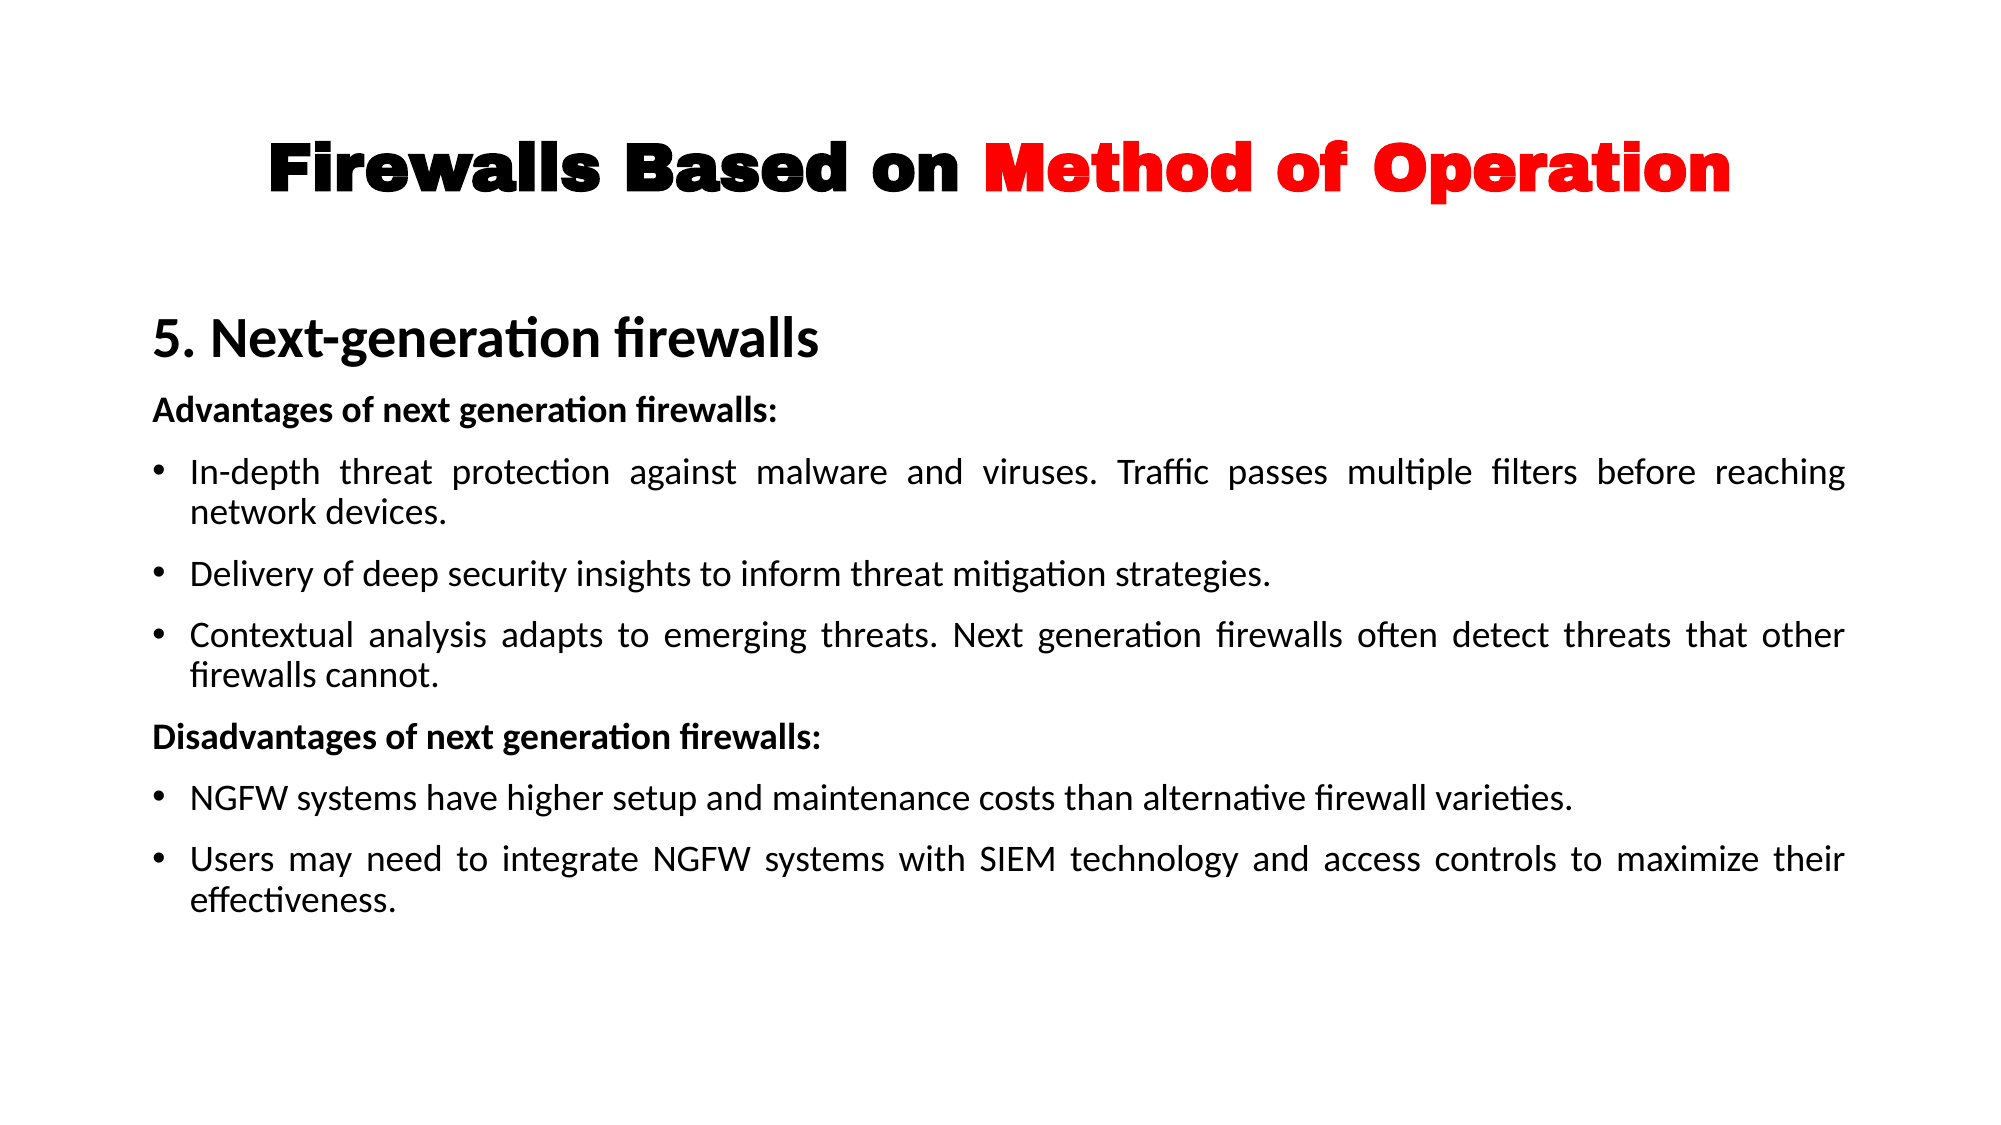

# Firewalls Based on Method of Operation
5. Next-generation firewalls
Advantages of next generation firewalls:
In-depth threat protection against malware and viruses. Traffic passes multiple filters before reaching network devices.
Delivery of deep security insights to inform threat mitigation strategies.
Contextual analysis adapts to emerging threats. Next generation firewalls often detect threats that other firewalls cannot.
Disadvantages of next generation firewalls:
NGFW systems have higher setup and maintenance costs than alternative firewall varieties.
Users may need to integrate NGFW systems with SIEM technology and access controls to maximize their effectiveness.